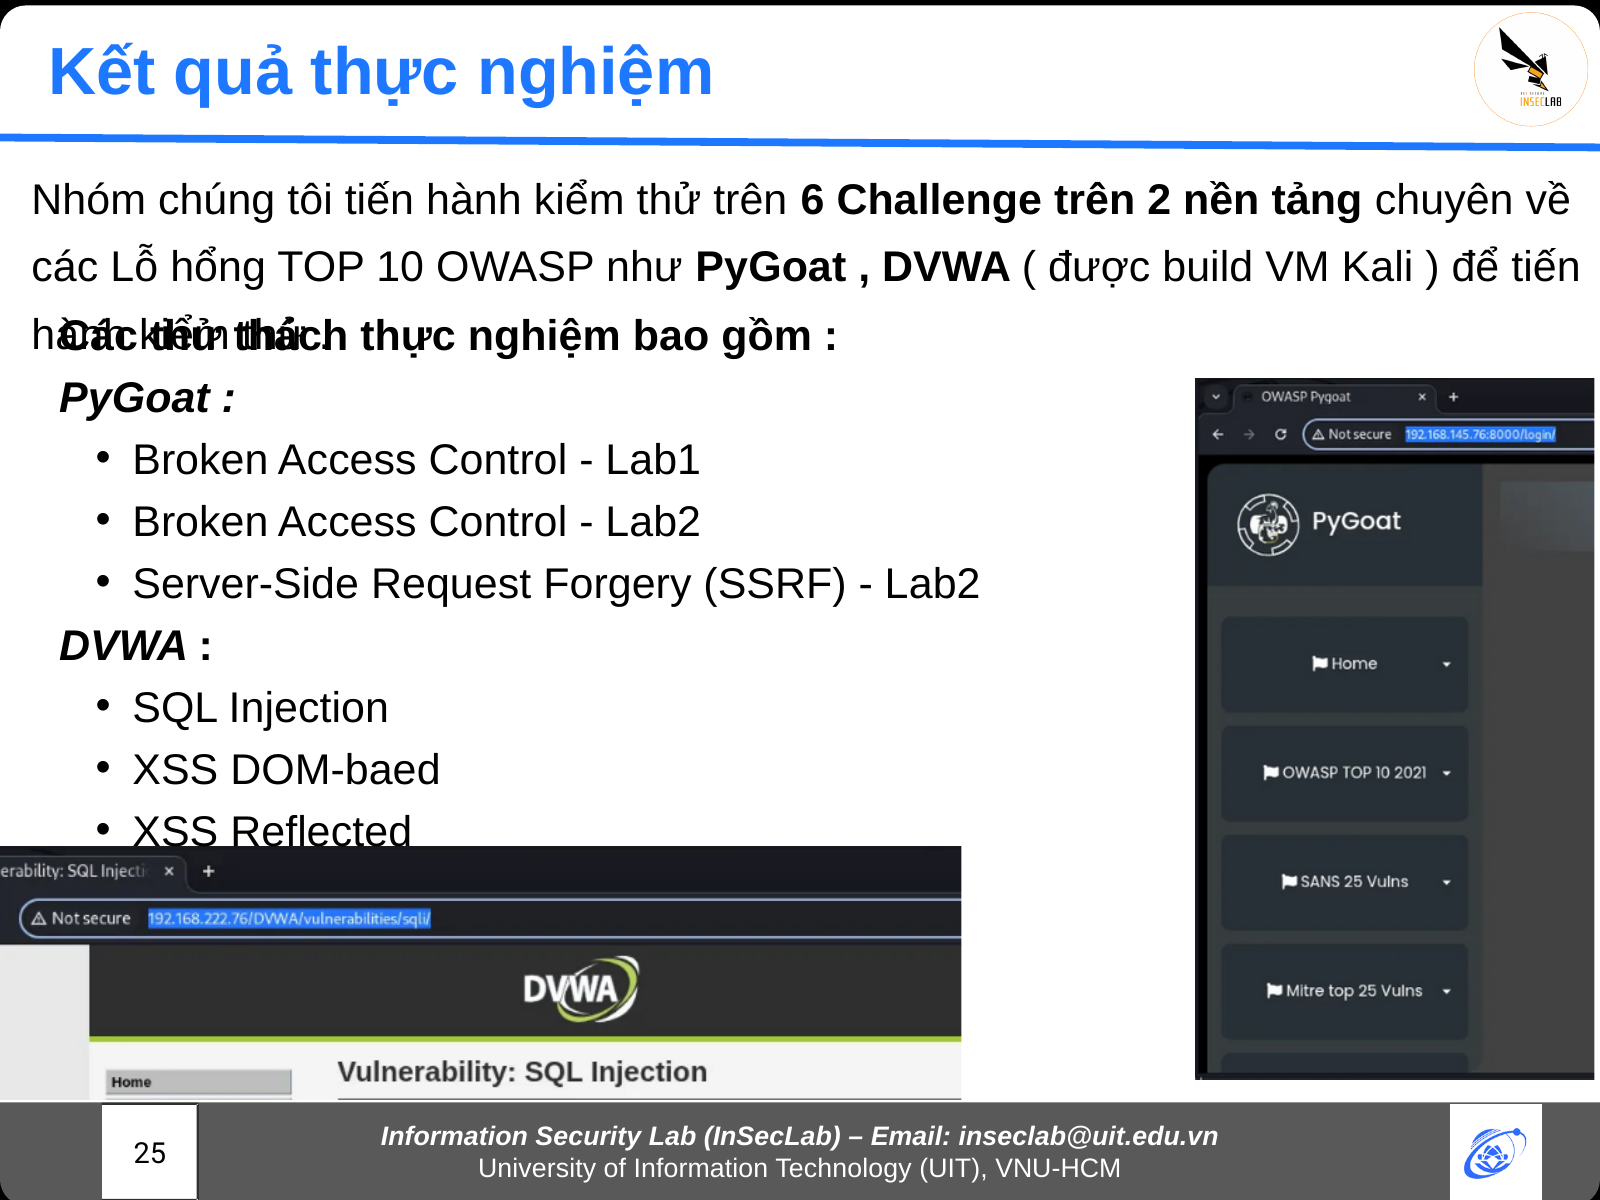

Kết quả thực nghiệm

Nhóm chúng tôi tiến hành kiểm thử trên 6 Challenge trên 2 nền tảng chuyên về các Lỗ hổng TOP 10 OWASP như PyGoat , DVWA ( được build VM Kali ) để tiến hành kiểm thử .

Các thử thách thực nghiệm bao gồm :
PyGoat :
Broken Access Control - Lab1
Broken Access Control - Lab2
Server-Side Request Forgery (SSRF) - Lab2
DVWA :
SQL Injection
XSS DOM-baed
XSS Reflected

Information Security Lab (InSecLab) – Email: inseclab@uit.edu.vn
University of Information Technology (UIT), VNU-HCM

25